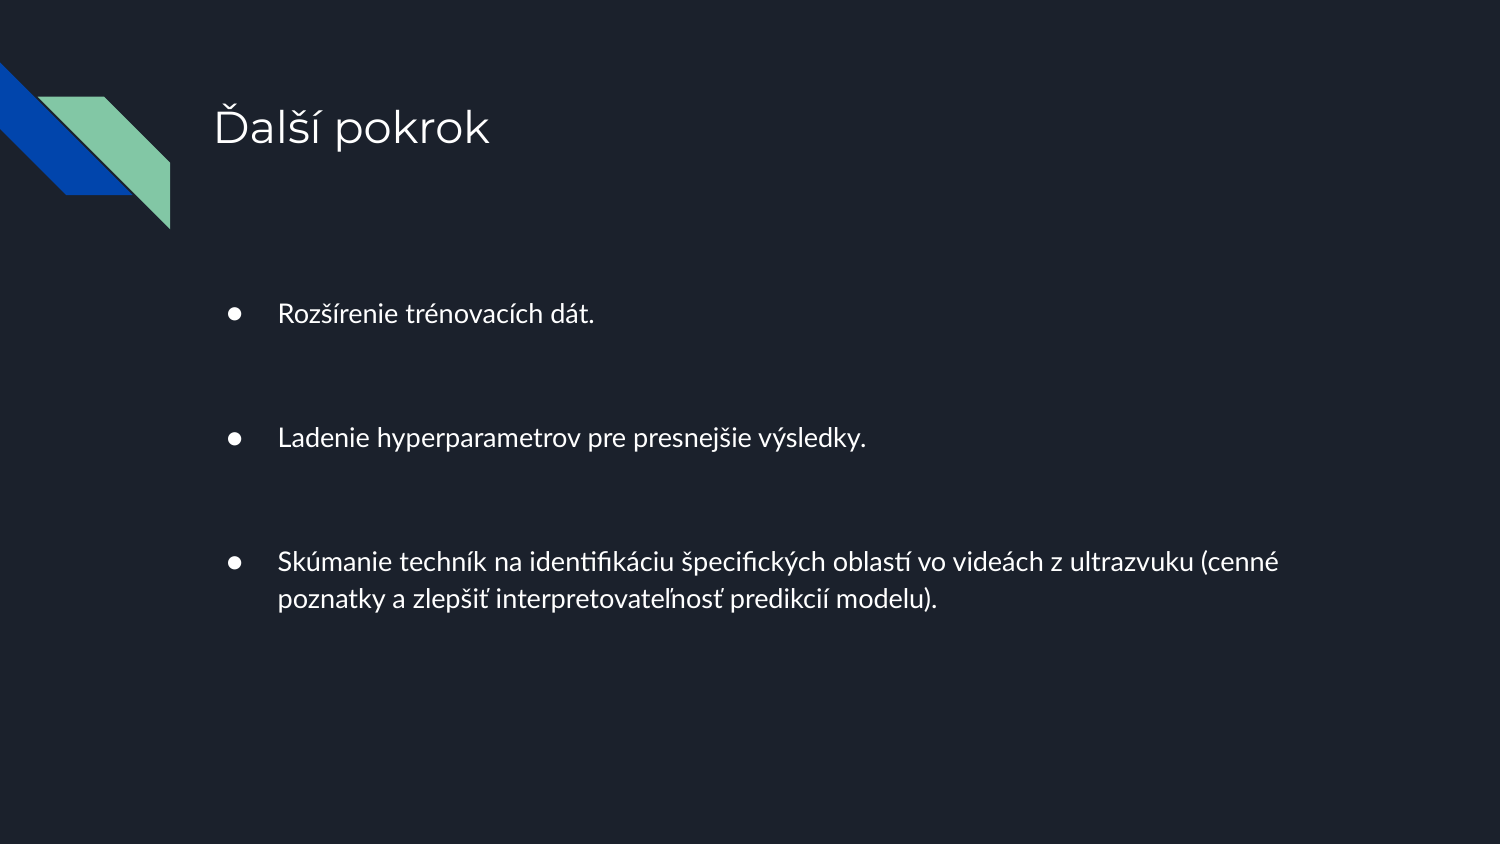

# Ďalší pokrok

Rozšírenie trénovacích dát.

Ladenie hyperparametrov pre presnejšie výsledky.

Skúmanie techník na identifikáciu špecifických oblastí vo videách z ultrazvuku (cenné poznatky a zlepšiť interpretovateľnosť predikcií modelu).